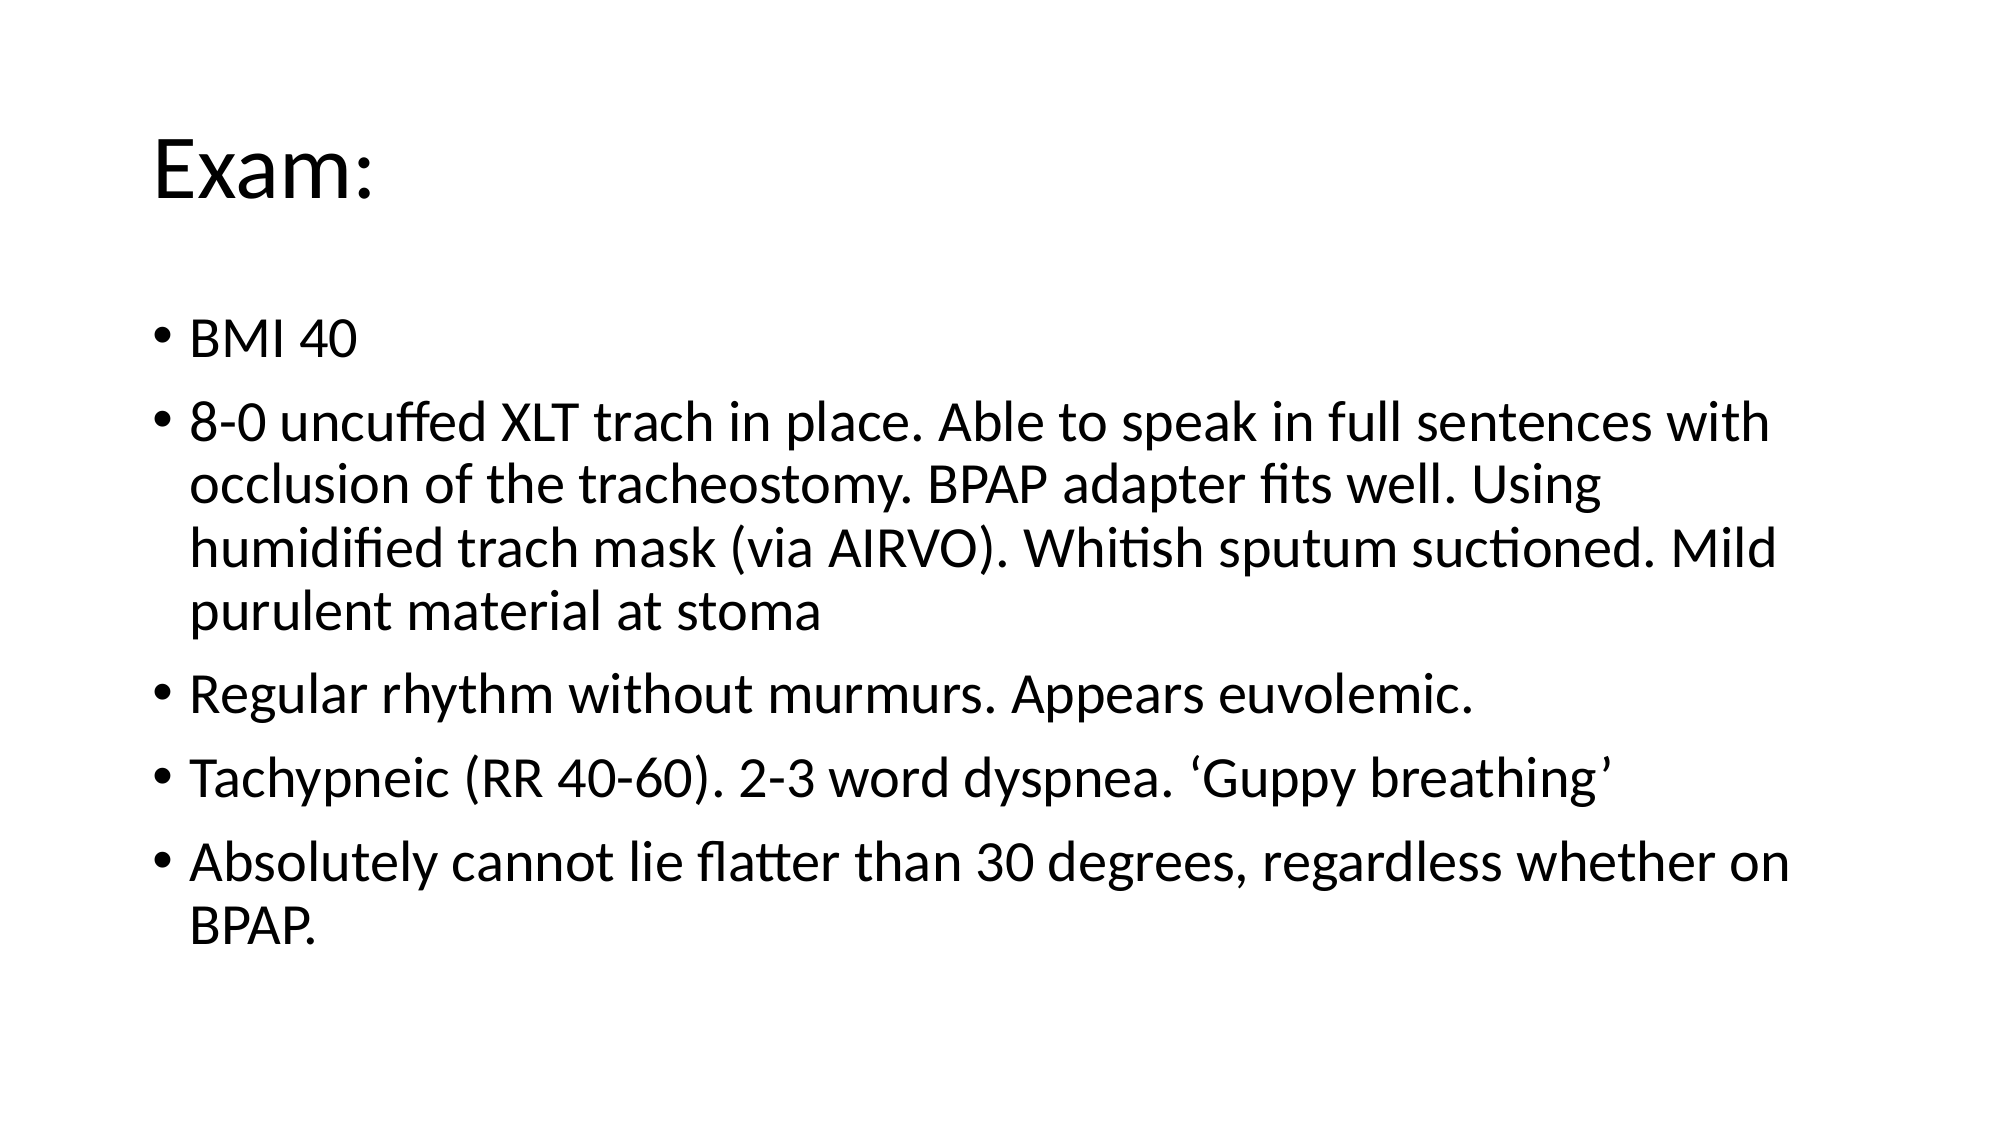

# Exam:
BMI 40
8-0 uncuffed XLT trach in place. Able to speak in full sentences with occlusion of the tracheostomy. BPAP adapter fits well. Using humidified trach mask (via AIRVO). Whitish sputum suctioned. Mild purulent material at stoma
Regular rhythm without murmurs. Appears euvolemic.
Tachypneic (RR 40-60). 2-3 word dyspnea. ‘Guppy breathing’
Absolutely cannot lie flatter than 30 degrees, regardless whether on BPAP.